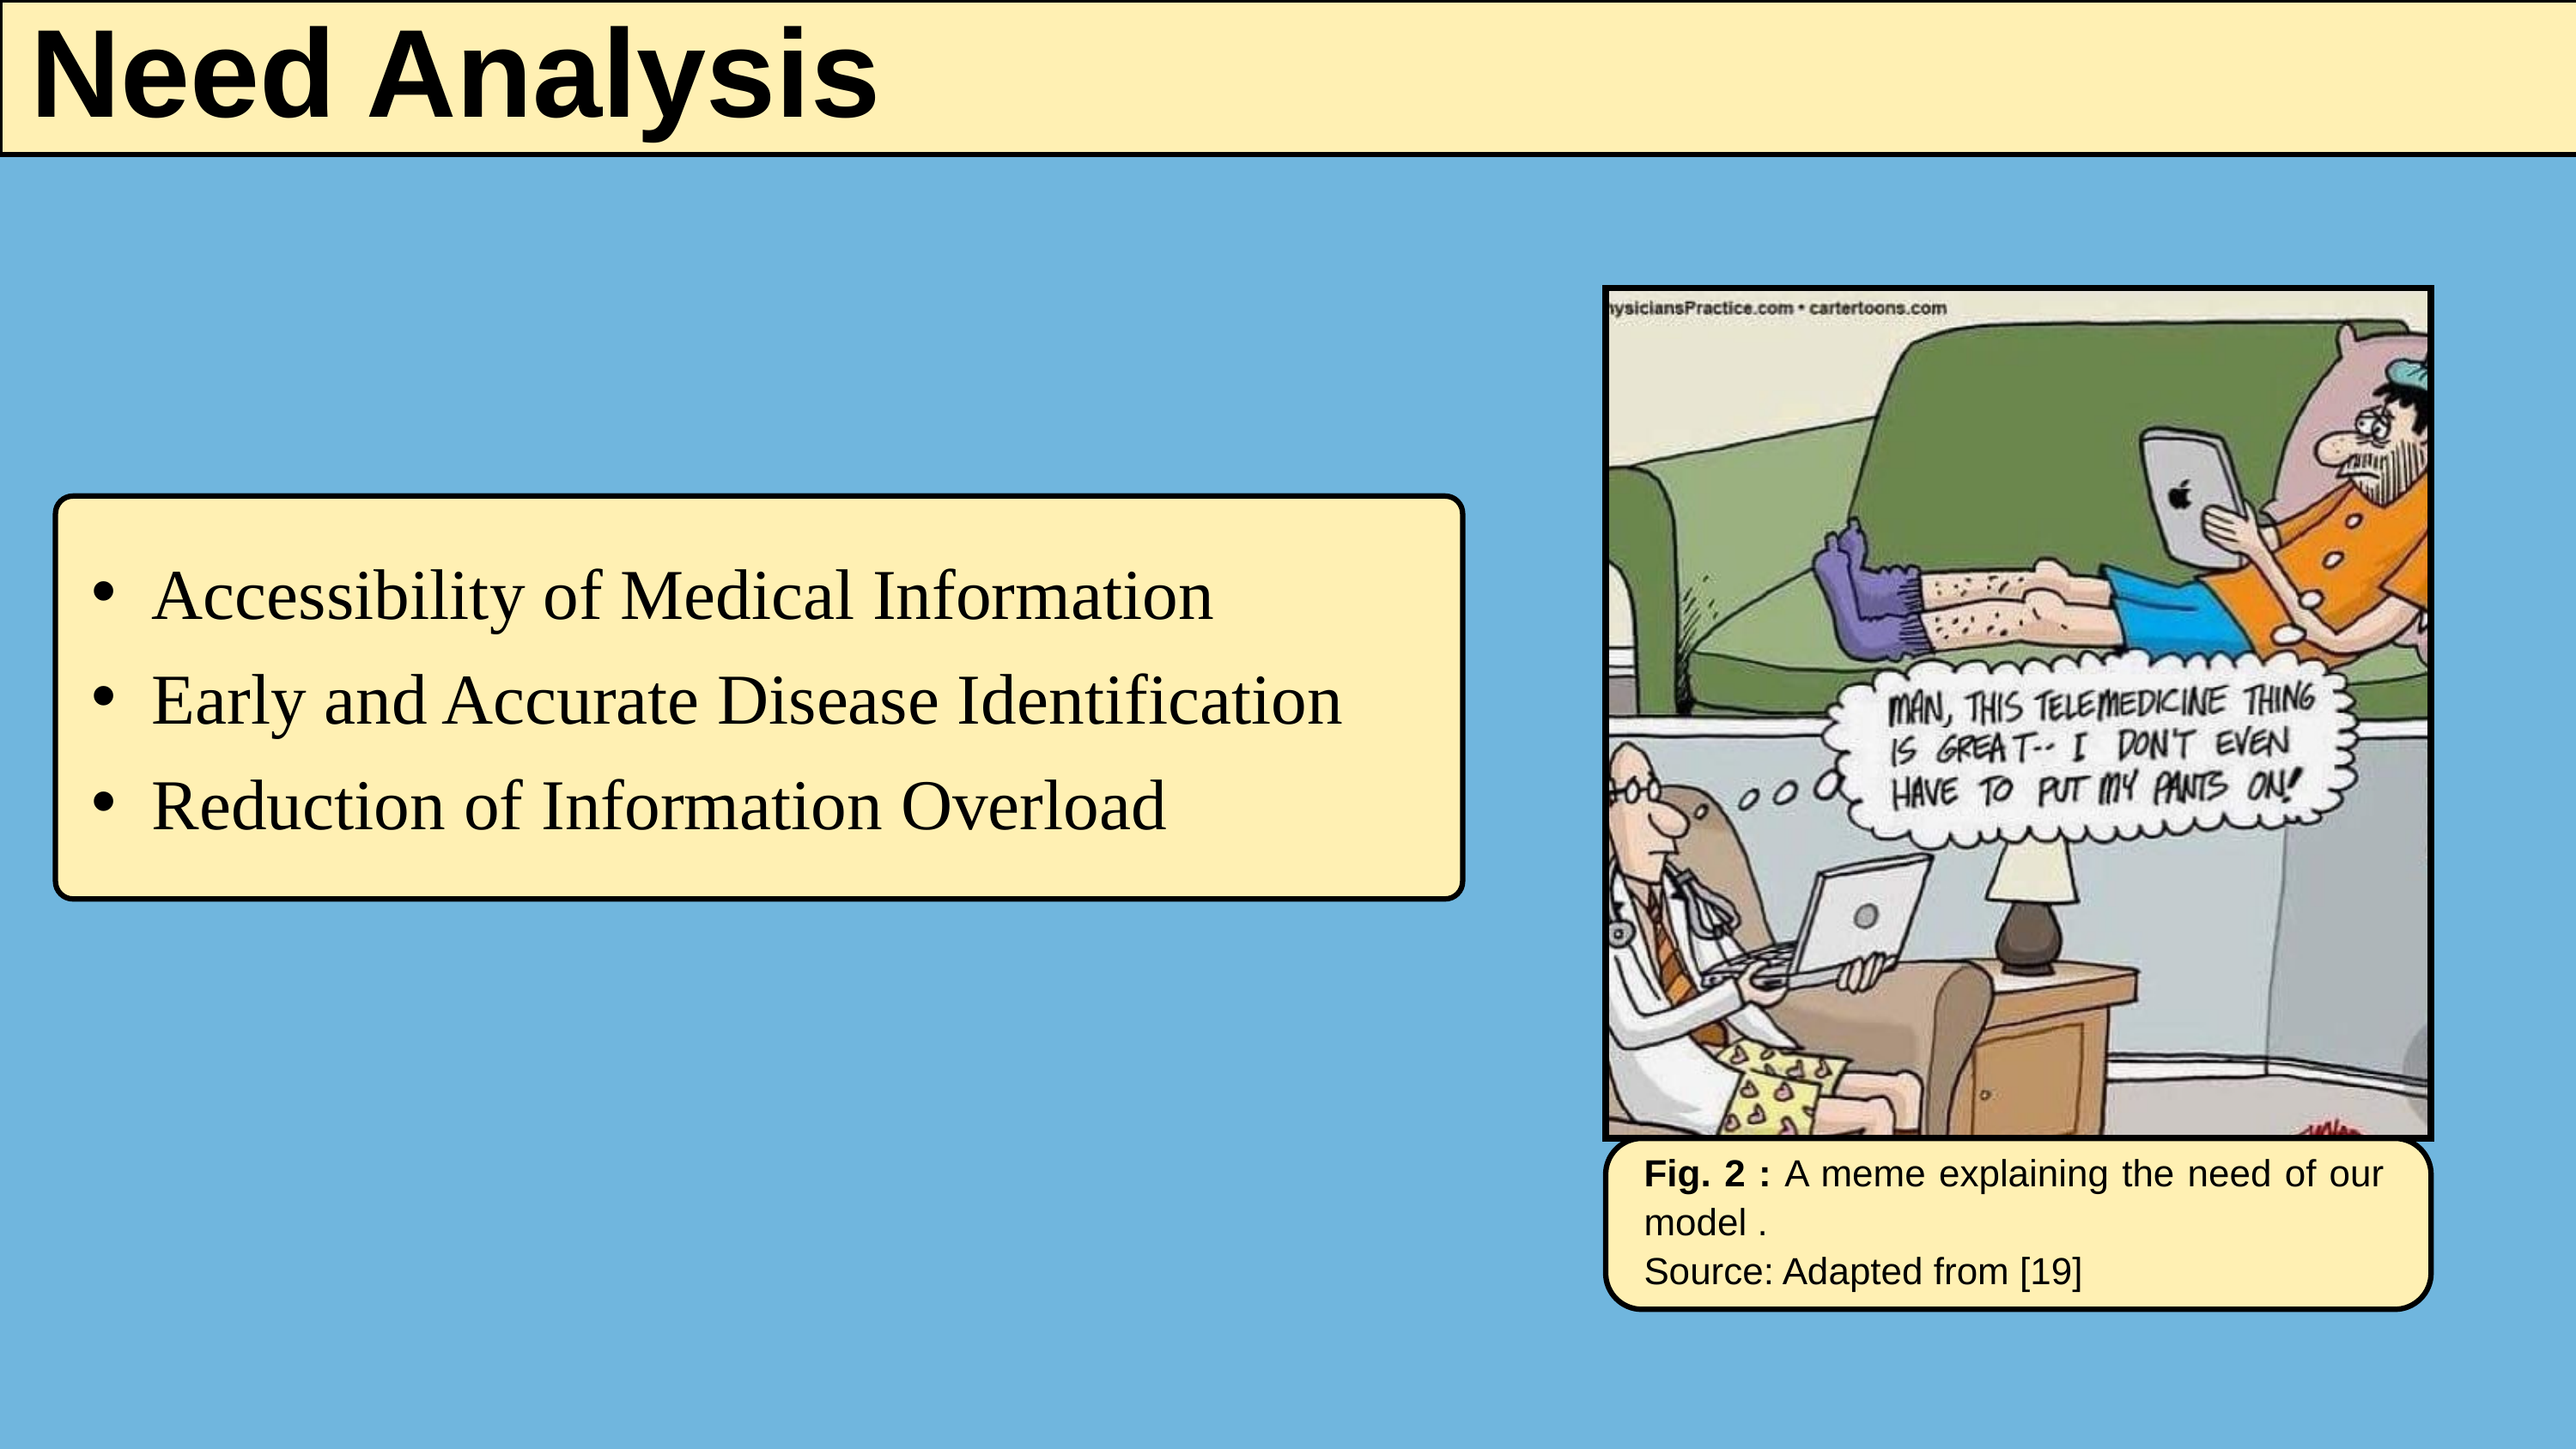

Need Analysis

Accessibility of Medical Information
Early and Accurate Disease Identification
Reduction of Information Overload

Fig. 2 : A meme explaining the need of our model .
Source: Adapted from [19]